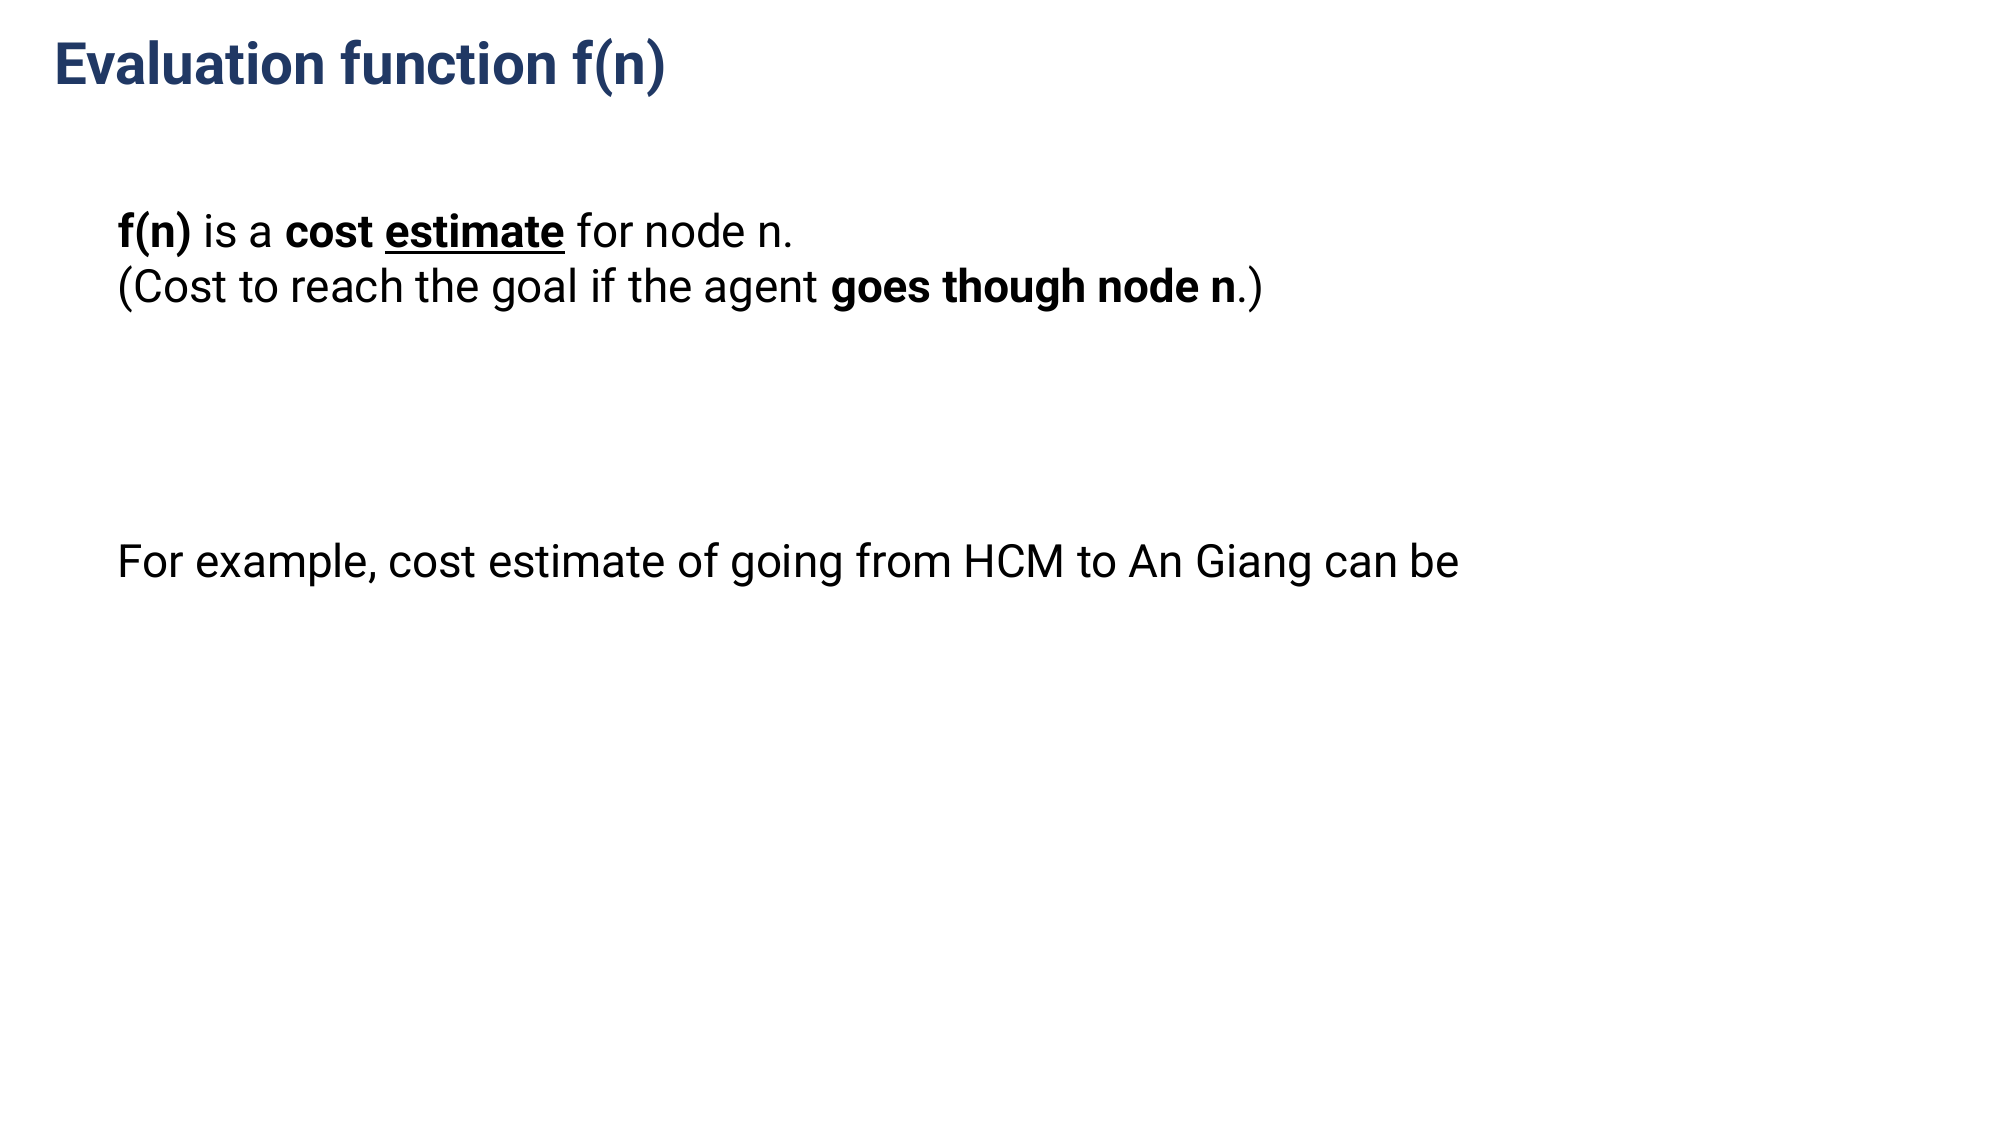

Evaluation function f(n)
f(n) is a cost estimate for node n.
(Cost to reach the goal if the agent goes though node n.)

For example, cost estimate of going from HCM to An Giang can be